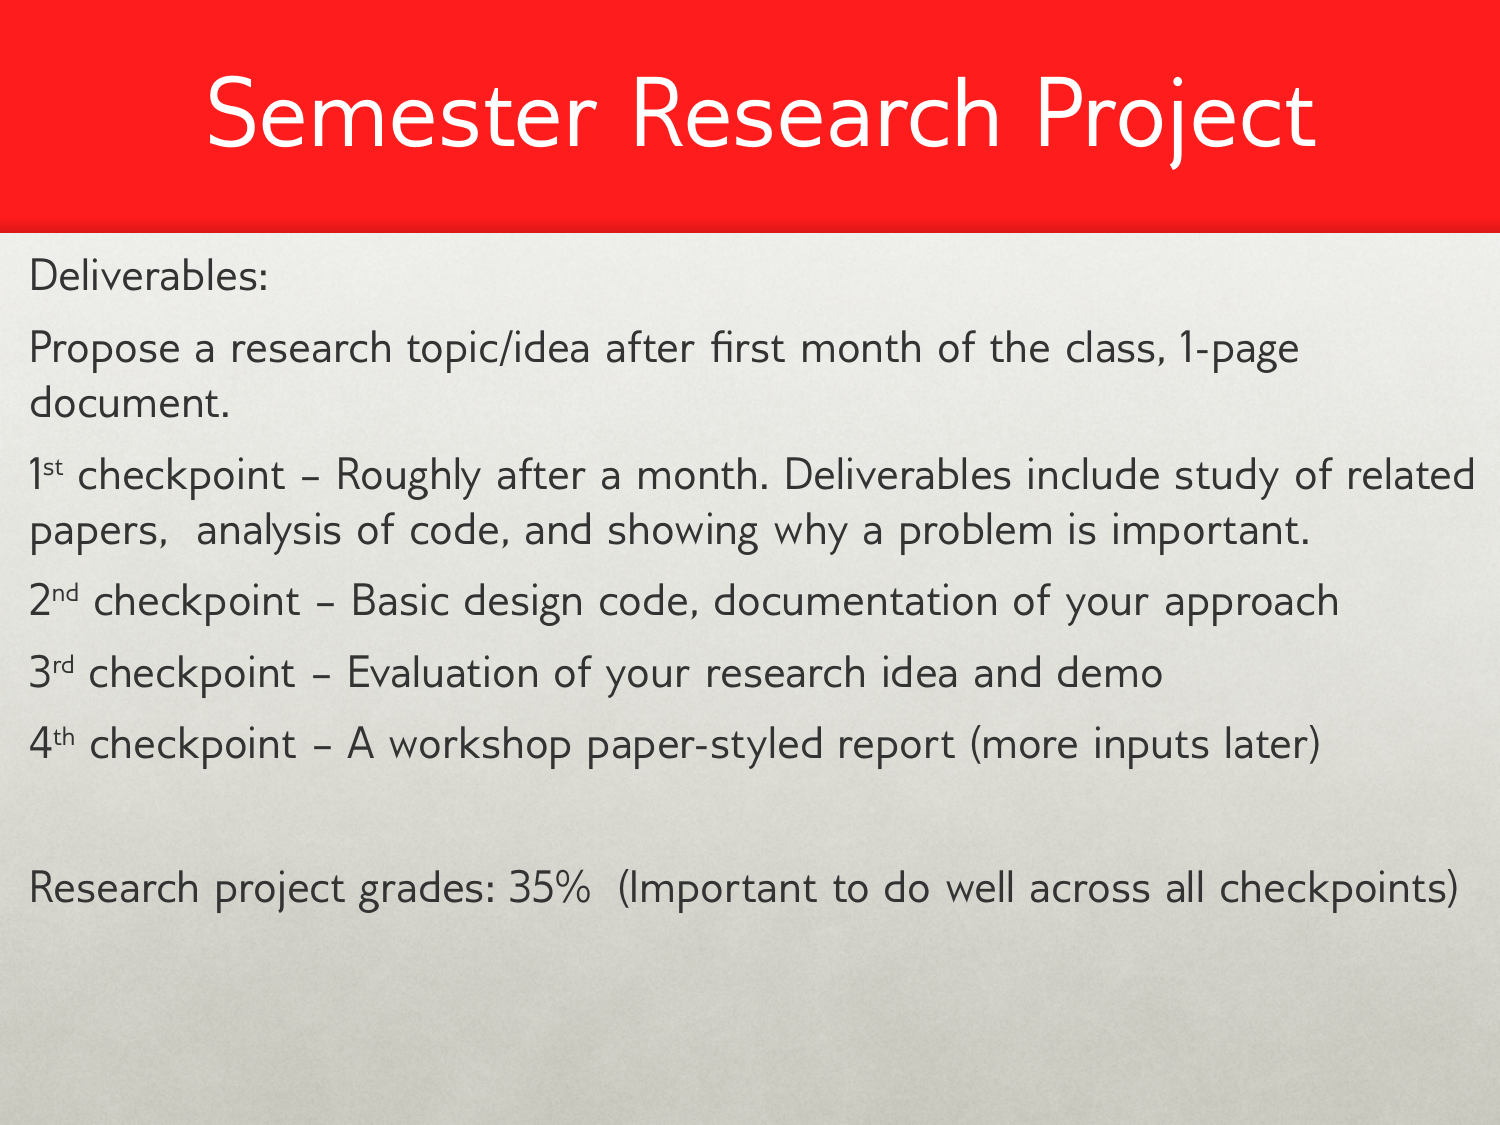

# Semester Research Project
Deliverables:
Propose a research topic/idea after first month of the class, 1-page document.
1st checkpoint – Roughly after a month. Deliverables include study of related papers,  analysis of code, and showing why a problem is important.
2nd checkpoint – Basic design code, documentation of your approach
3rd checkpoint – Evaluation of your research idea and demo
4th checkpoint – A workshop paper-styled report (more inputs later)

Research project grades: 35%  (Important to do well across all checkpoints)